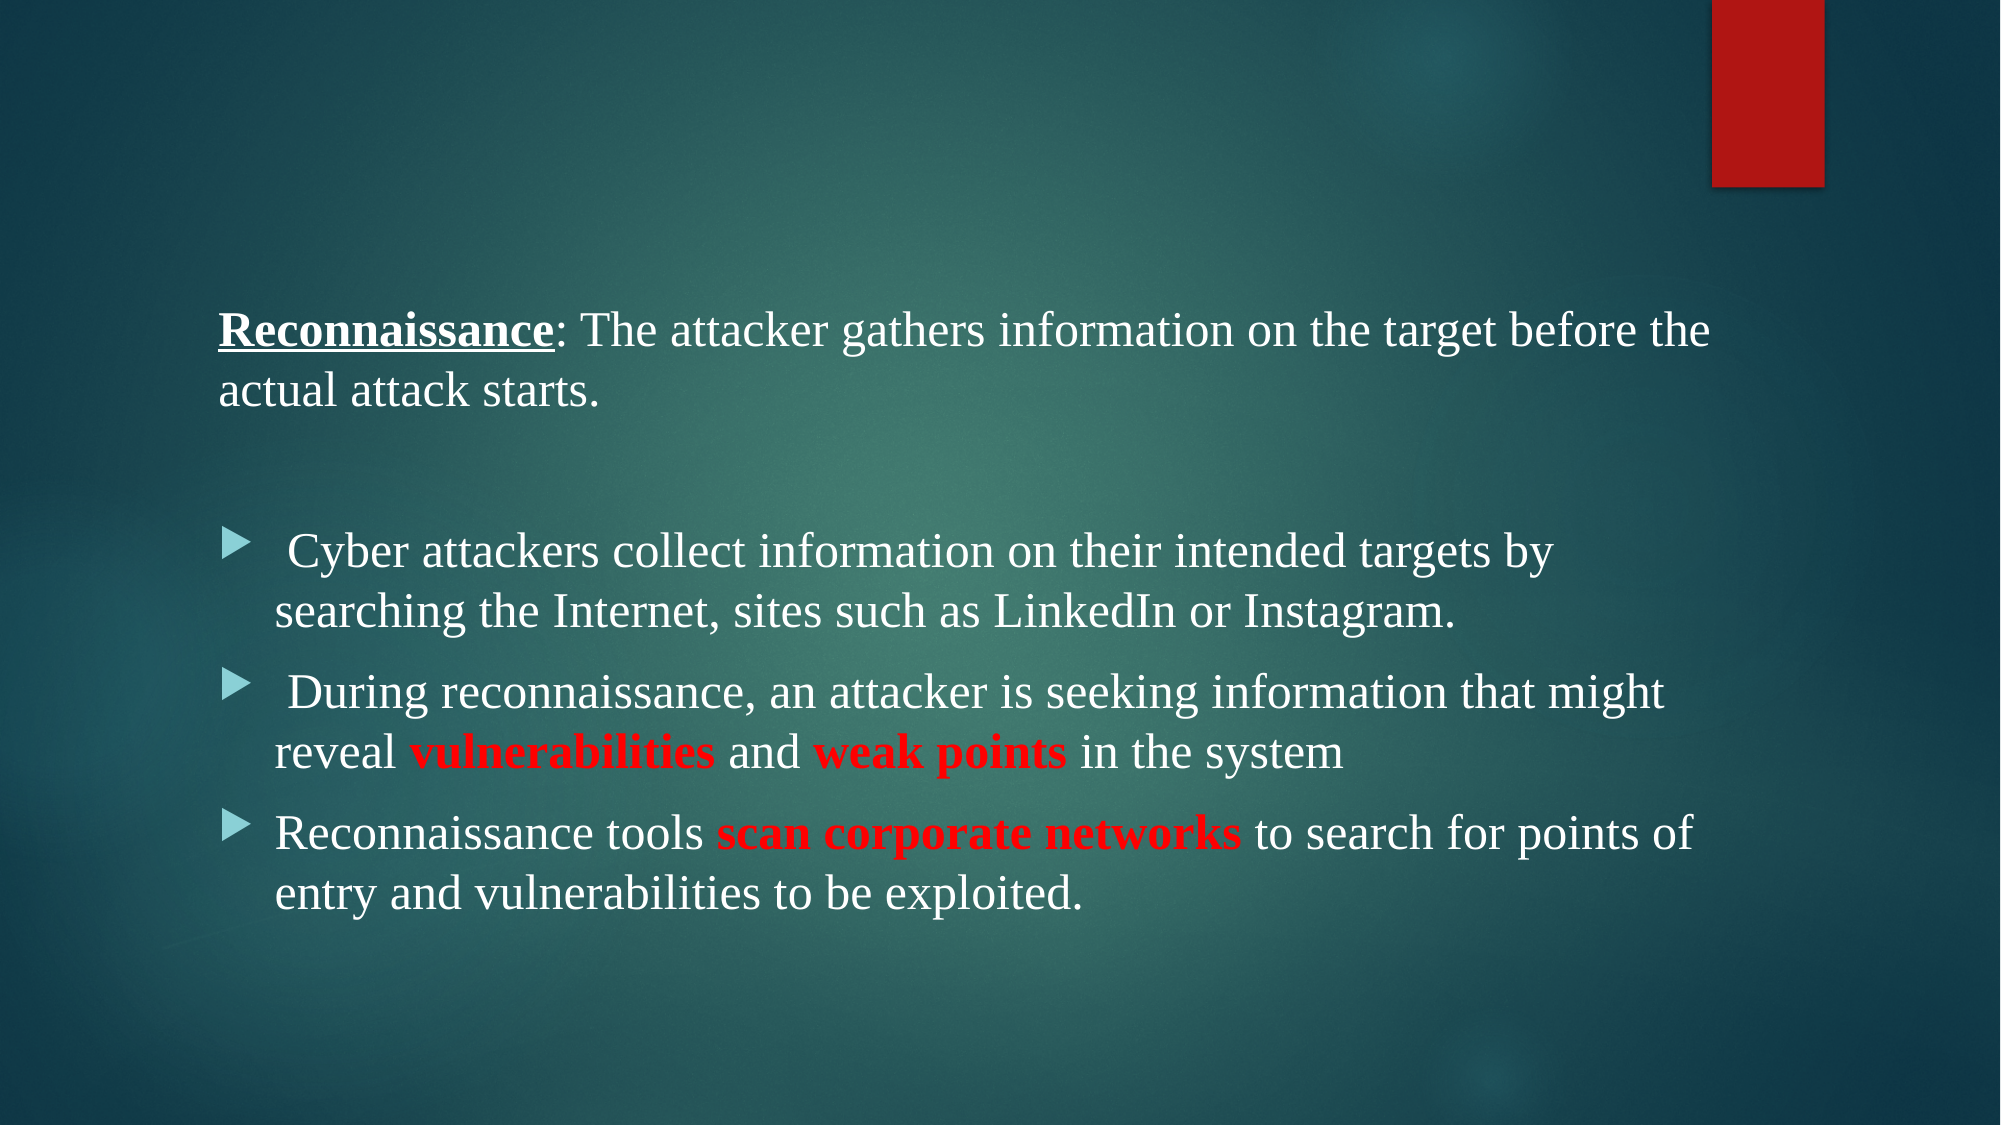

Reconnaissance: The attacker gathers information on the target before the actual attack starts.

 Cyber attackers collect information on their intended targets by searching the Internet, sites such as LinkedIn or Instagram.
 During reconnaissance, an attacker is seeking information that might reveal vulnerabilities and weak points in the system
Reconnaissance tools scan corporate networks to search for points of entry and vulnerabilities to be exploited.